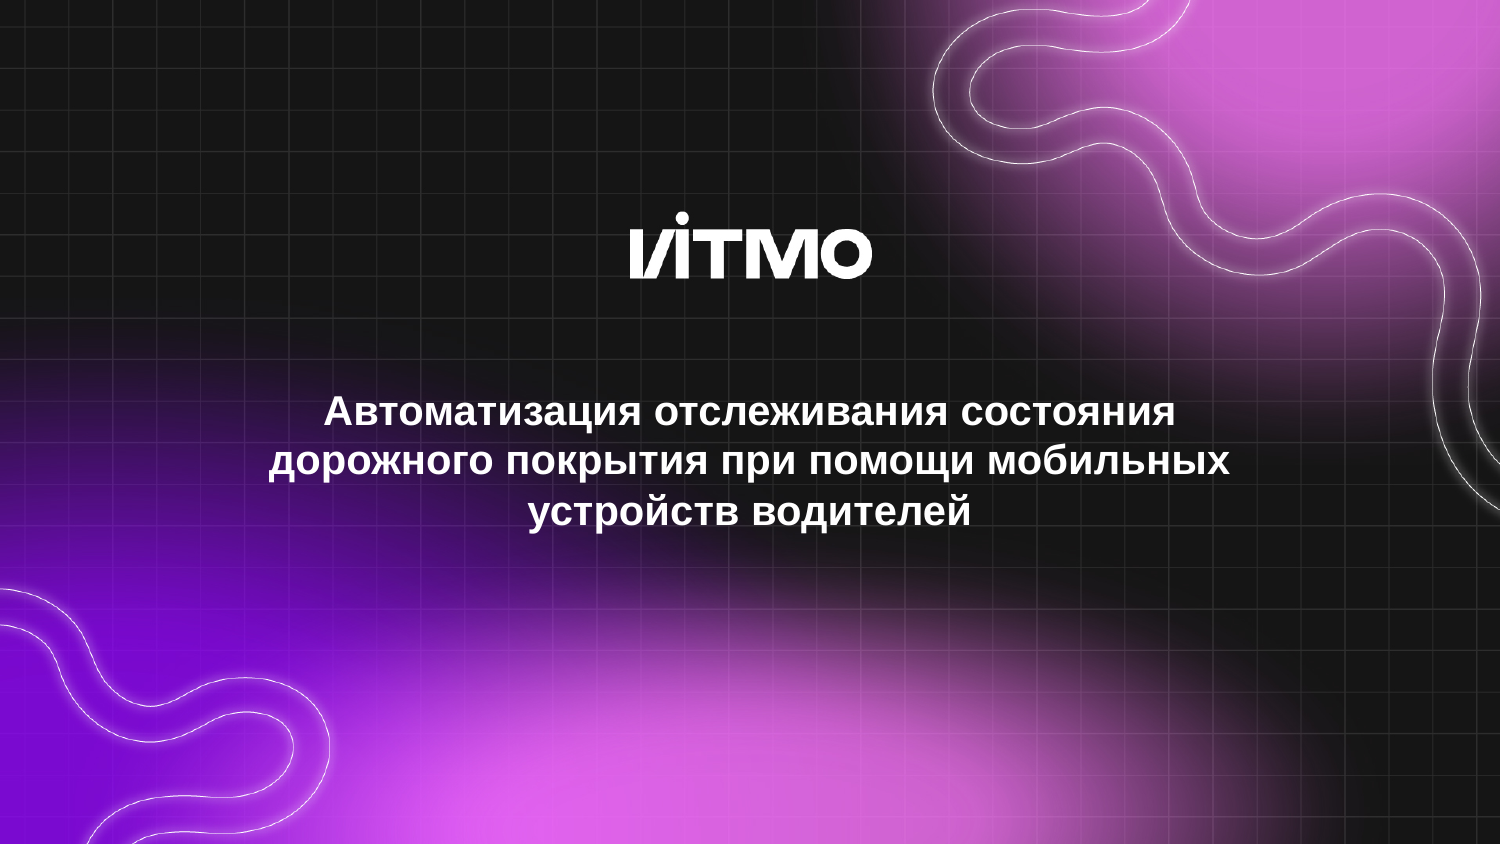

# Автоматизация отслеживания состояния дорожного покрытия при помощи мобильных устройств водителей